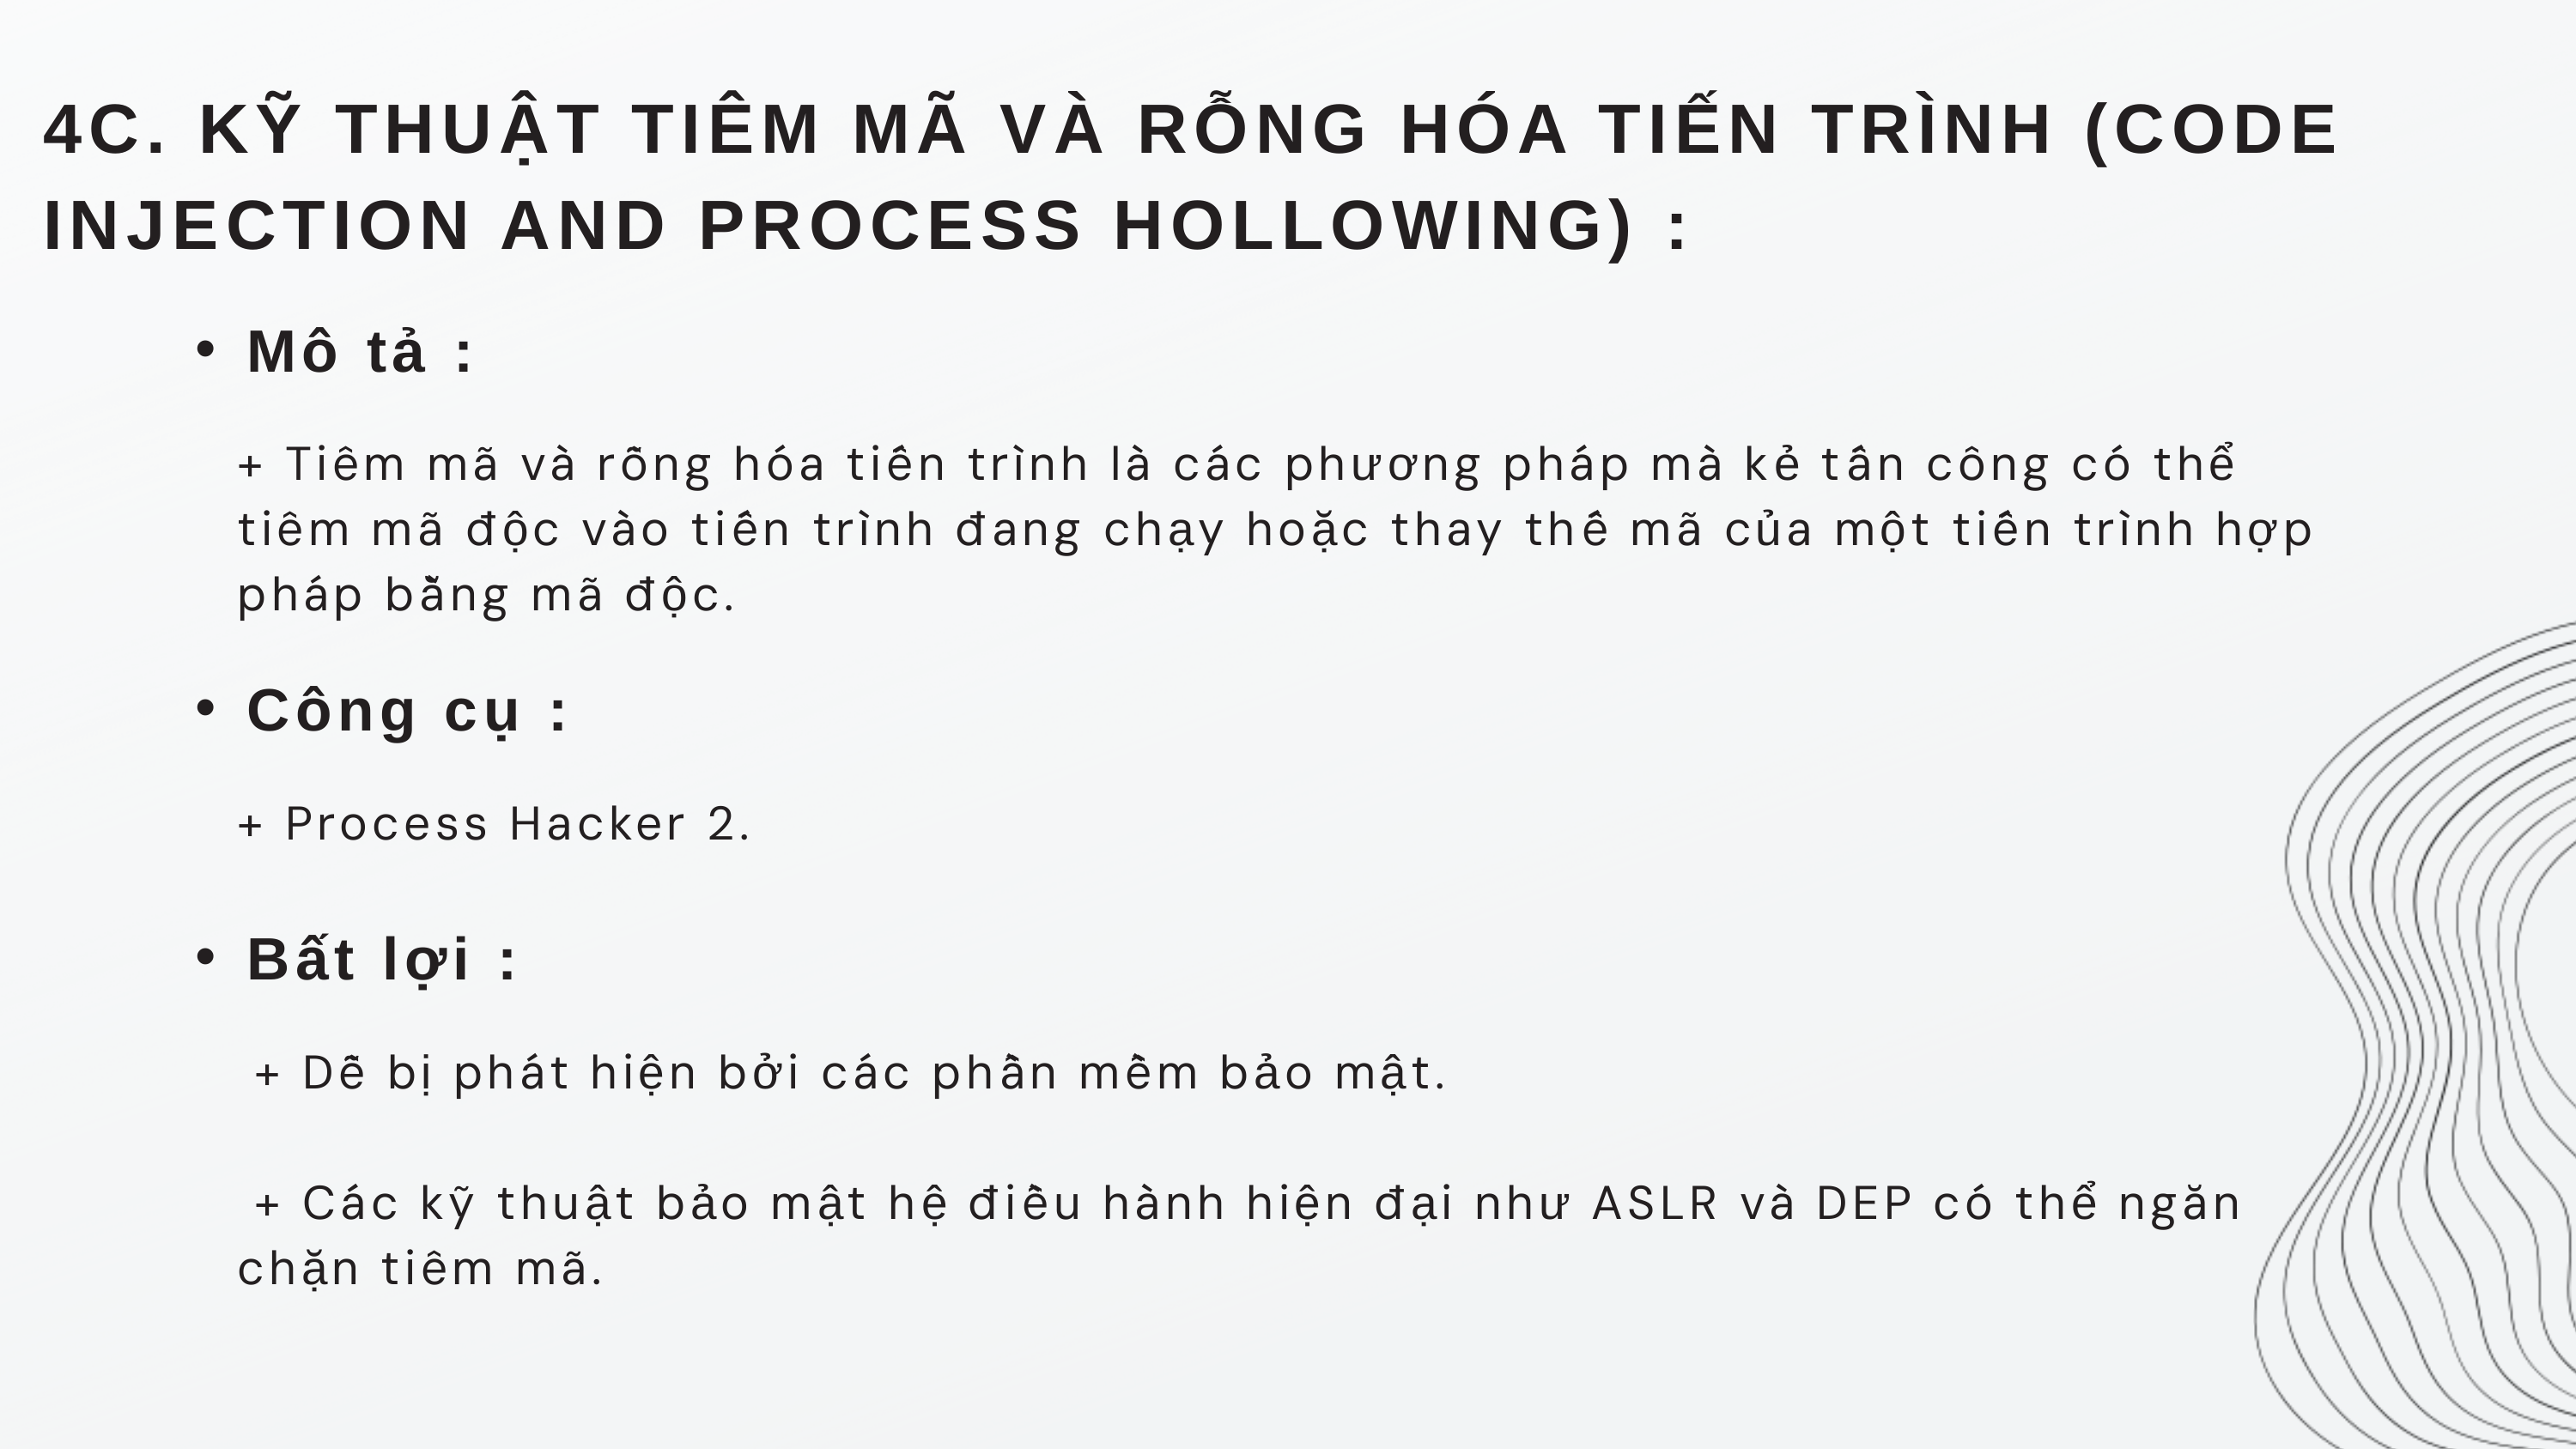

4C. KỸ THUẬT TIÊM MÃ VÀ RỖNG HÓA TIẾN TRÌNH (CODE INJECTION AND PROCESS HOLLOWING) :
Mô tả :

+ Tiêm mã và rỗng hóa tiến trình là các phương pháp mà kẻ tấn công có thể tiêm mã độc vào tiến trình đang chạy hoặc thay thế mã của một tiến trình hợp pháp bằng mã độc.

Công cụ :

+ Process Hacker 2.
Bất lợi :

 + Dễ bị phát hiện bởi các phần mềm bảo mật.

 + Các kỹ thuật bảo mật hệ điều hành hiện đại như ASLR và DEP có thể ngăn chặn tiêm mã.